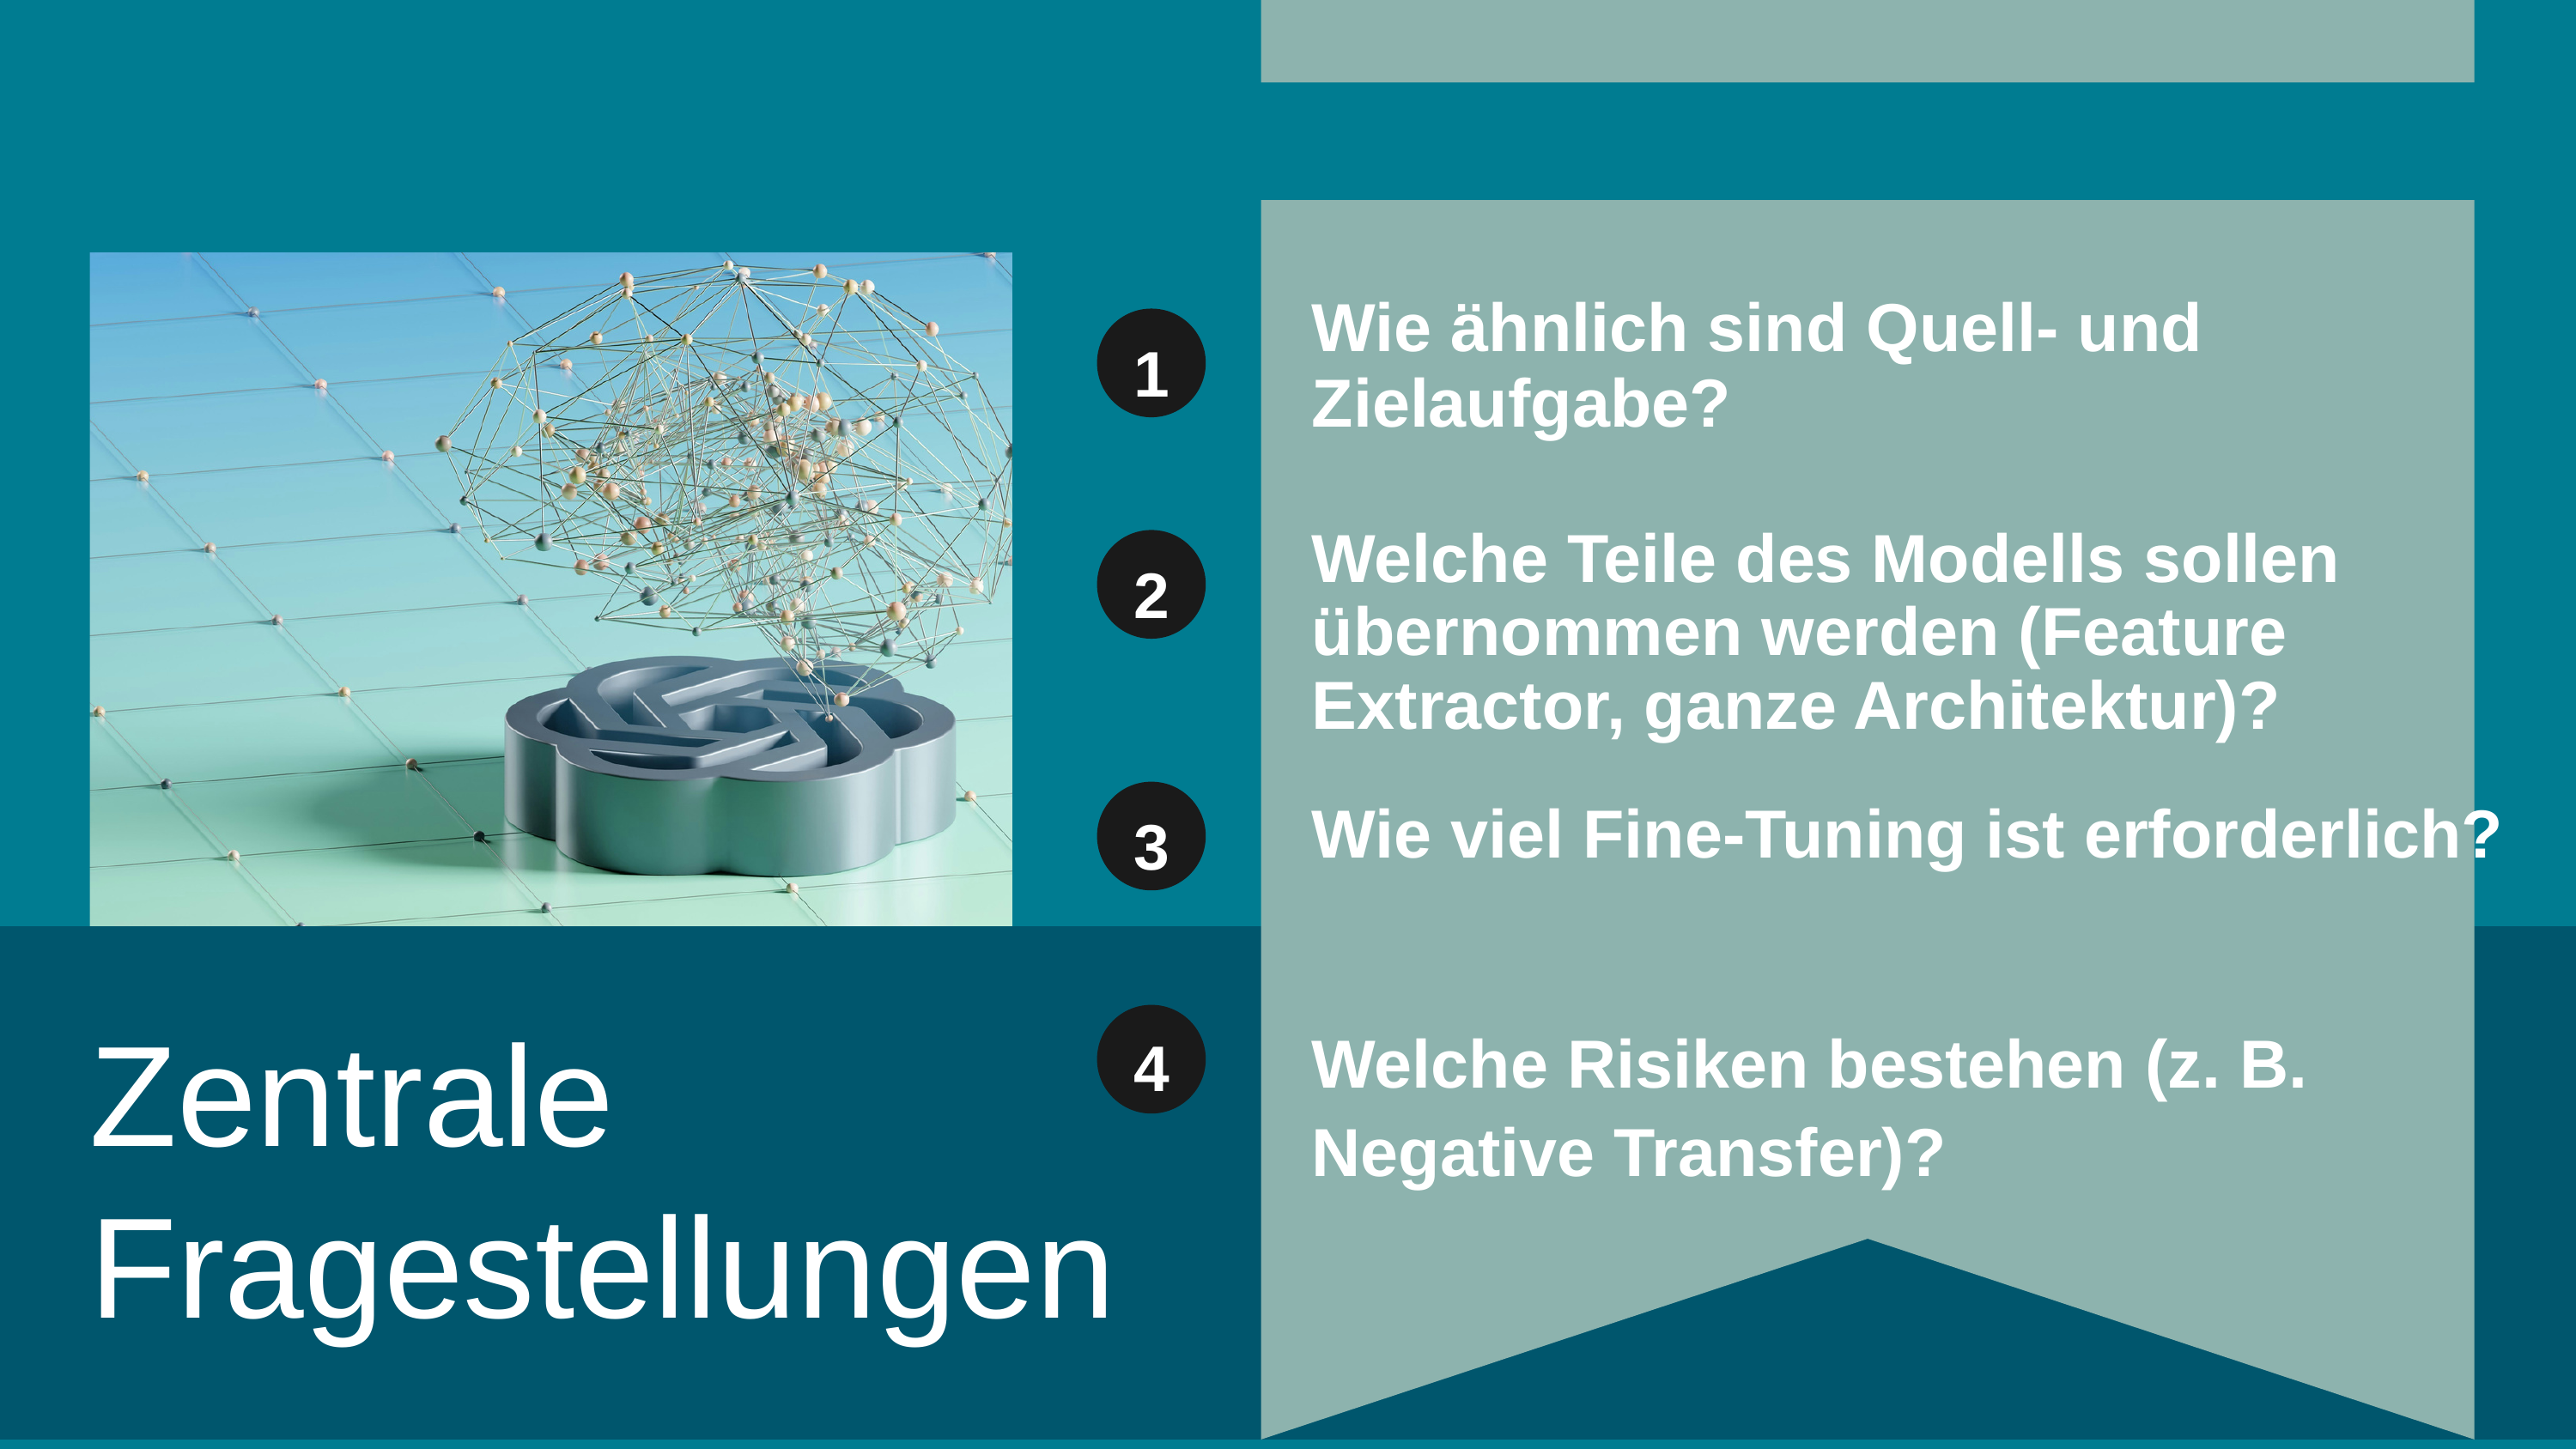

Wie ähnlich sind Quell- und Zielaufgabe?

1

Welche Teile des Modells sollen übernommen werden (Feature Extractor, ganze Architektur)?

2

3

Wie viel Fine-Tuning ist erforderlich?

4
Zentrale Fragestellungen

Welche Risiken bestehen (z. B. Negative Transfer)?